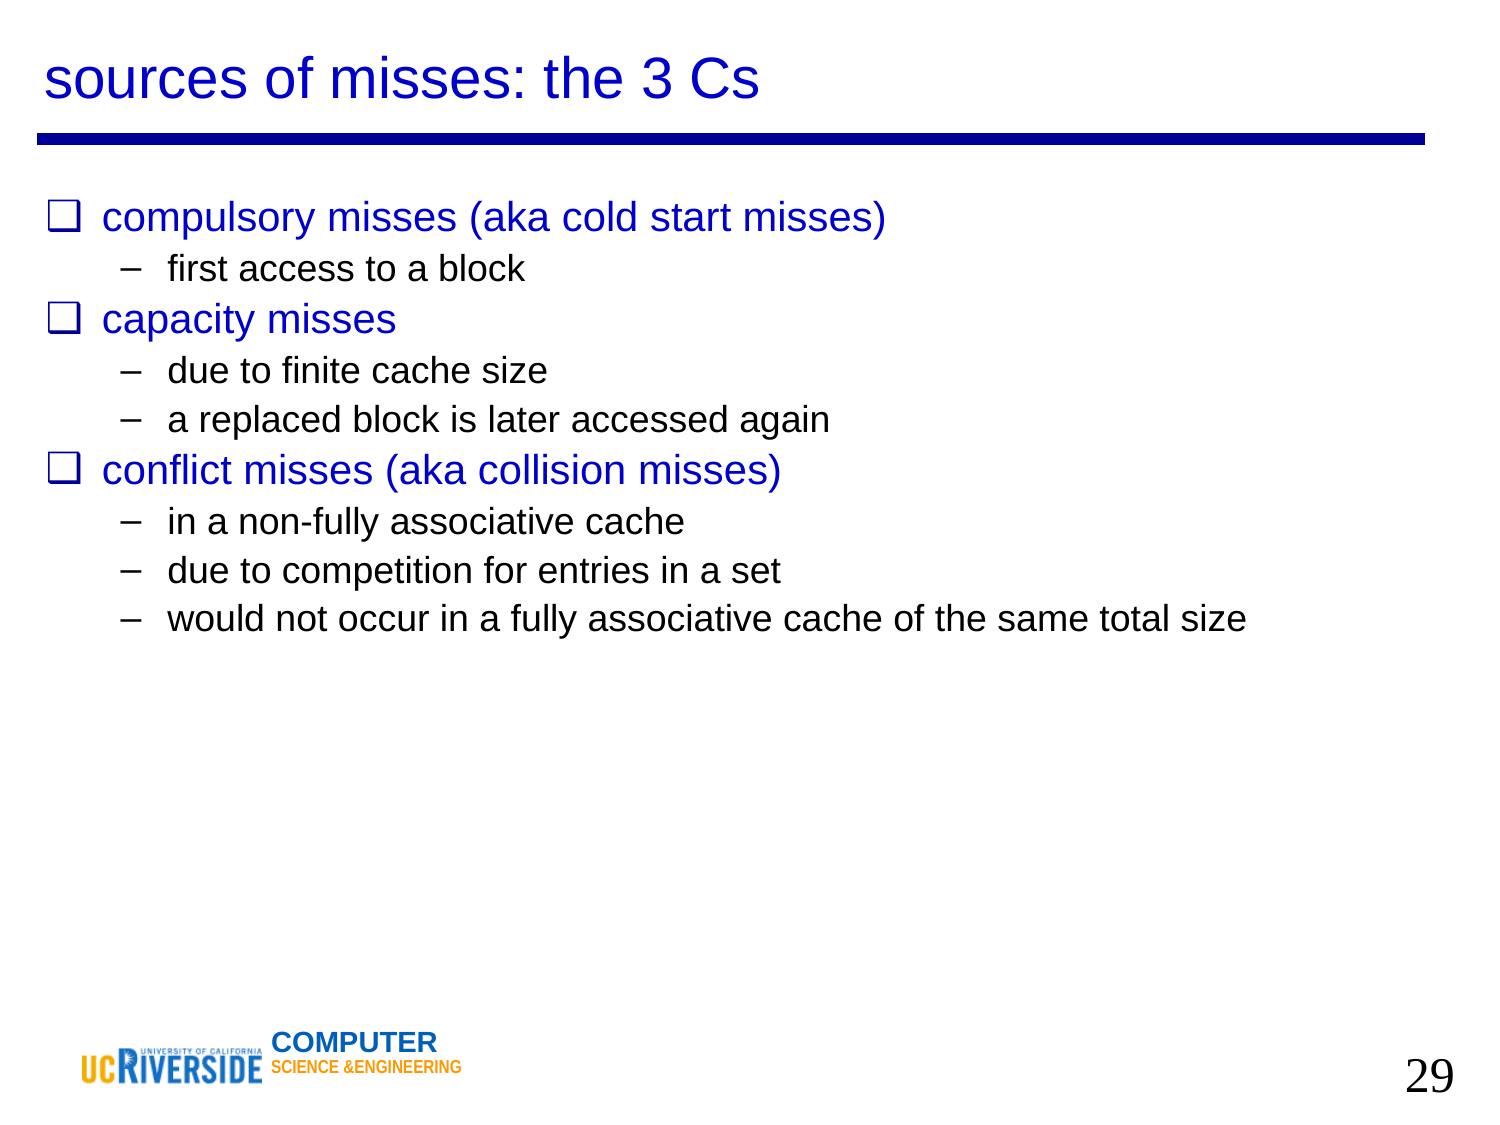

# sources of misses: the 3 Cs
compulsory misses (aka cold start misses)
first access to a block
capacity misses
due to finite cache size
a replaced block is later accessed again
conflict misses (aka collision misses)
in a non-fully associative cache
due to competition for entries in a set
would not occur in a fully associative cache of the same total size
29